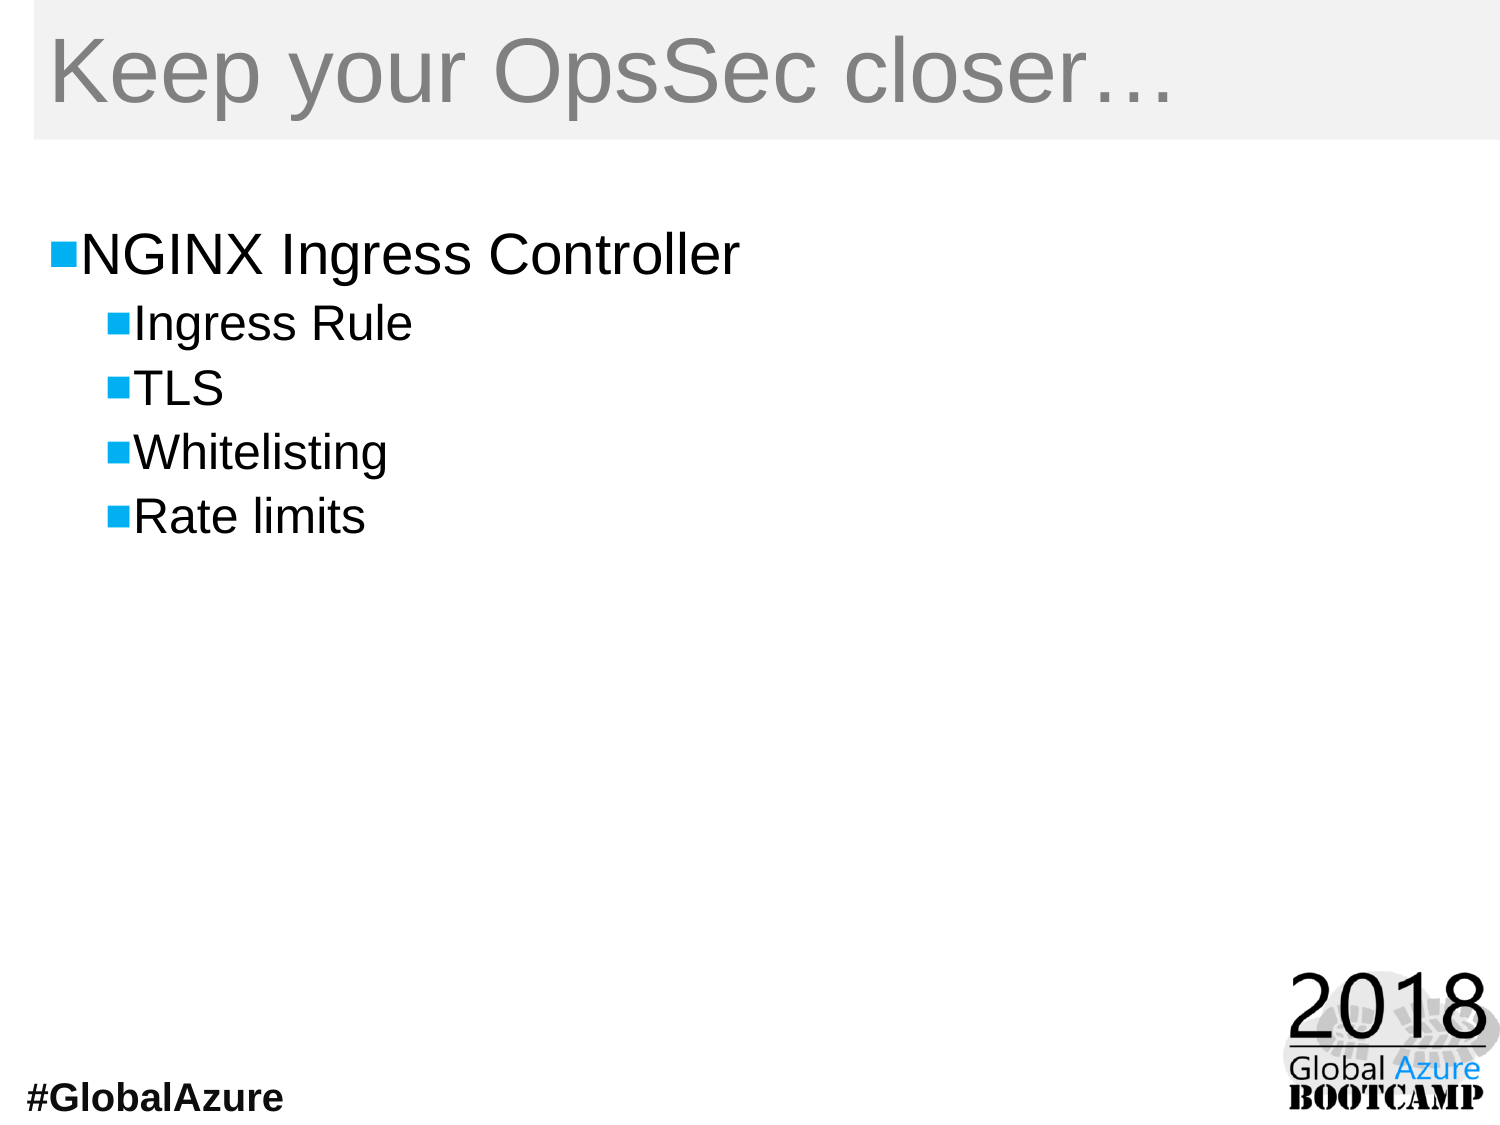

# Keep your OpsSec closer…
NGINX Ingress Controller
Ingress Rule
TLS
Whitelisting
Rate limits